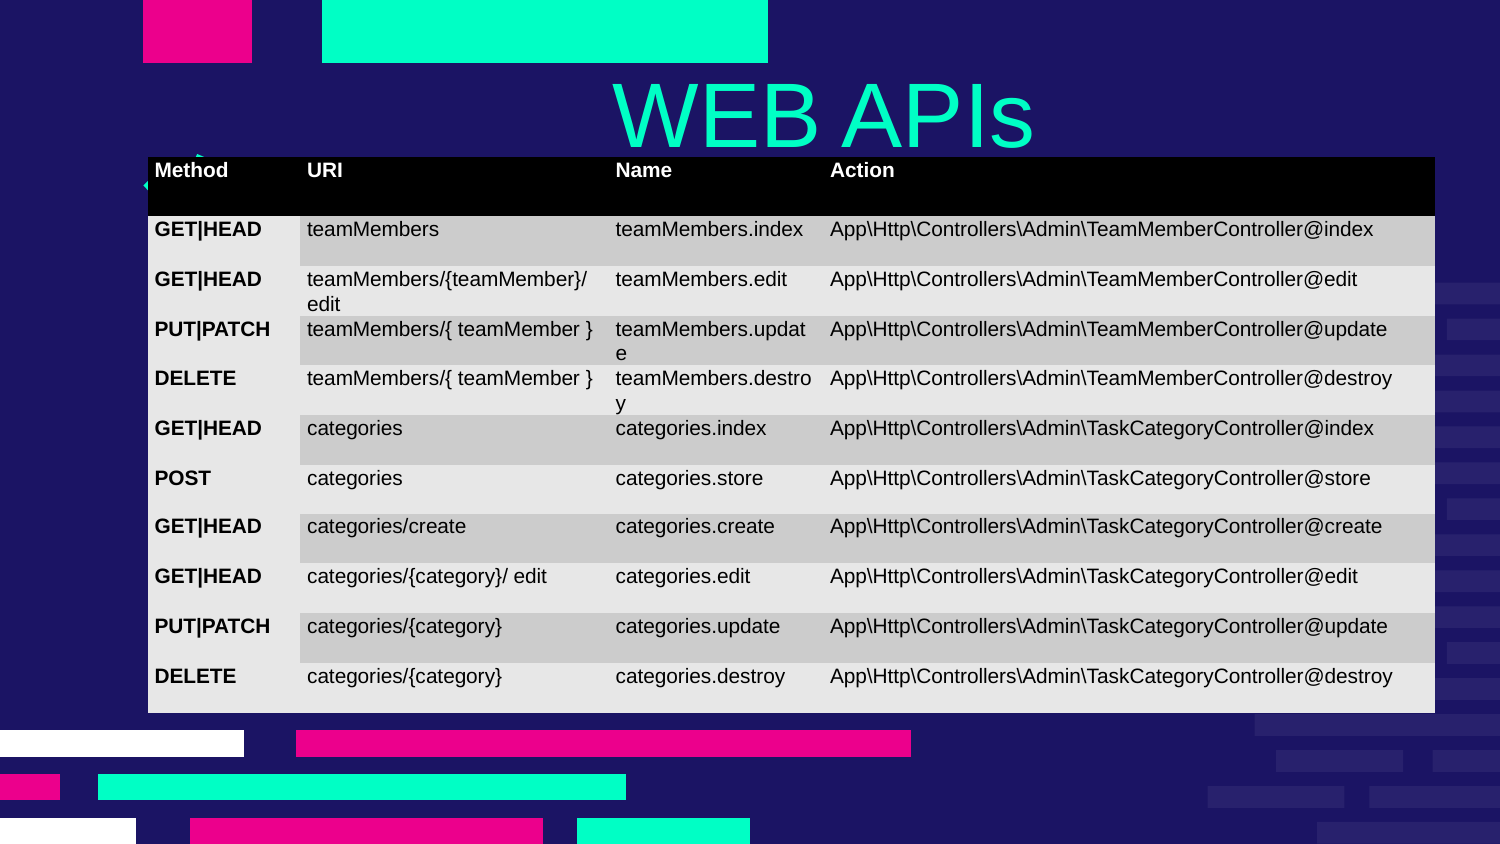

# WEB APIs
| Method | URI | Name | Action |
| --- | --- | --- | --- |
| GET|HEAD | teamMembers | teamMembers.index | App\Http\Controllers\Admin\TeamMemberController@index |
| GET|HEAD | teamMembers/{teamMember}/ edit | teamMembers.edit | App\Http\Controllers\Admin\TeamMemberController@edit |
| PUT|PATCH | teamMembers/{ teamMember } | teamMembers.update | App\Http\Controllers\Admin\TeamMemberController@update |
| DELETE | teamMembers/{ teamMember } | teamMembers.destroy | App\Http\Controllers\Admin\TeamMemberController@destroy |
| GET|HEAD | categories | categories.index | App\Http\Controllers\Admin\TaskCategoryController@index |
| POST | categories | categories.store | App\Http\Controllers\Admin\TaskCategoryController@store |
| GET|HEAD | categories/create | categories.create | App\Http\Controllers\Admin\TaskCategoryController@create |
| GET|HEAD | categories/{category}/ edit | categories.edit | App\Http\Controllers\Admin\TaskCategoryController@edit |
| PUT|PATCH | categories/{category} | categories.update | App\Http\Controllers\Admin\TaskCategoryController@update |
| DELETE | categories/{category} | categories.destroy | App\Http\Controllers\Admin\TaskCategoryController@destroy |